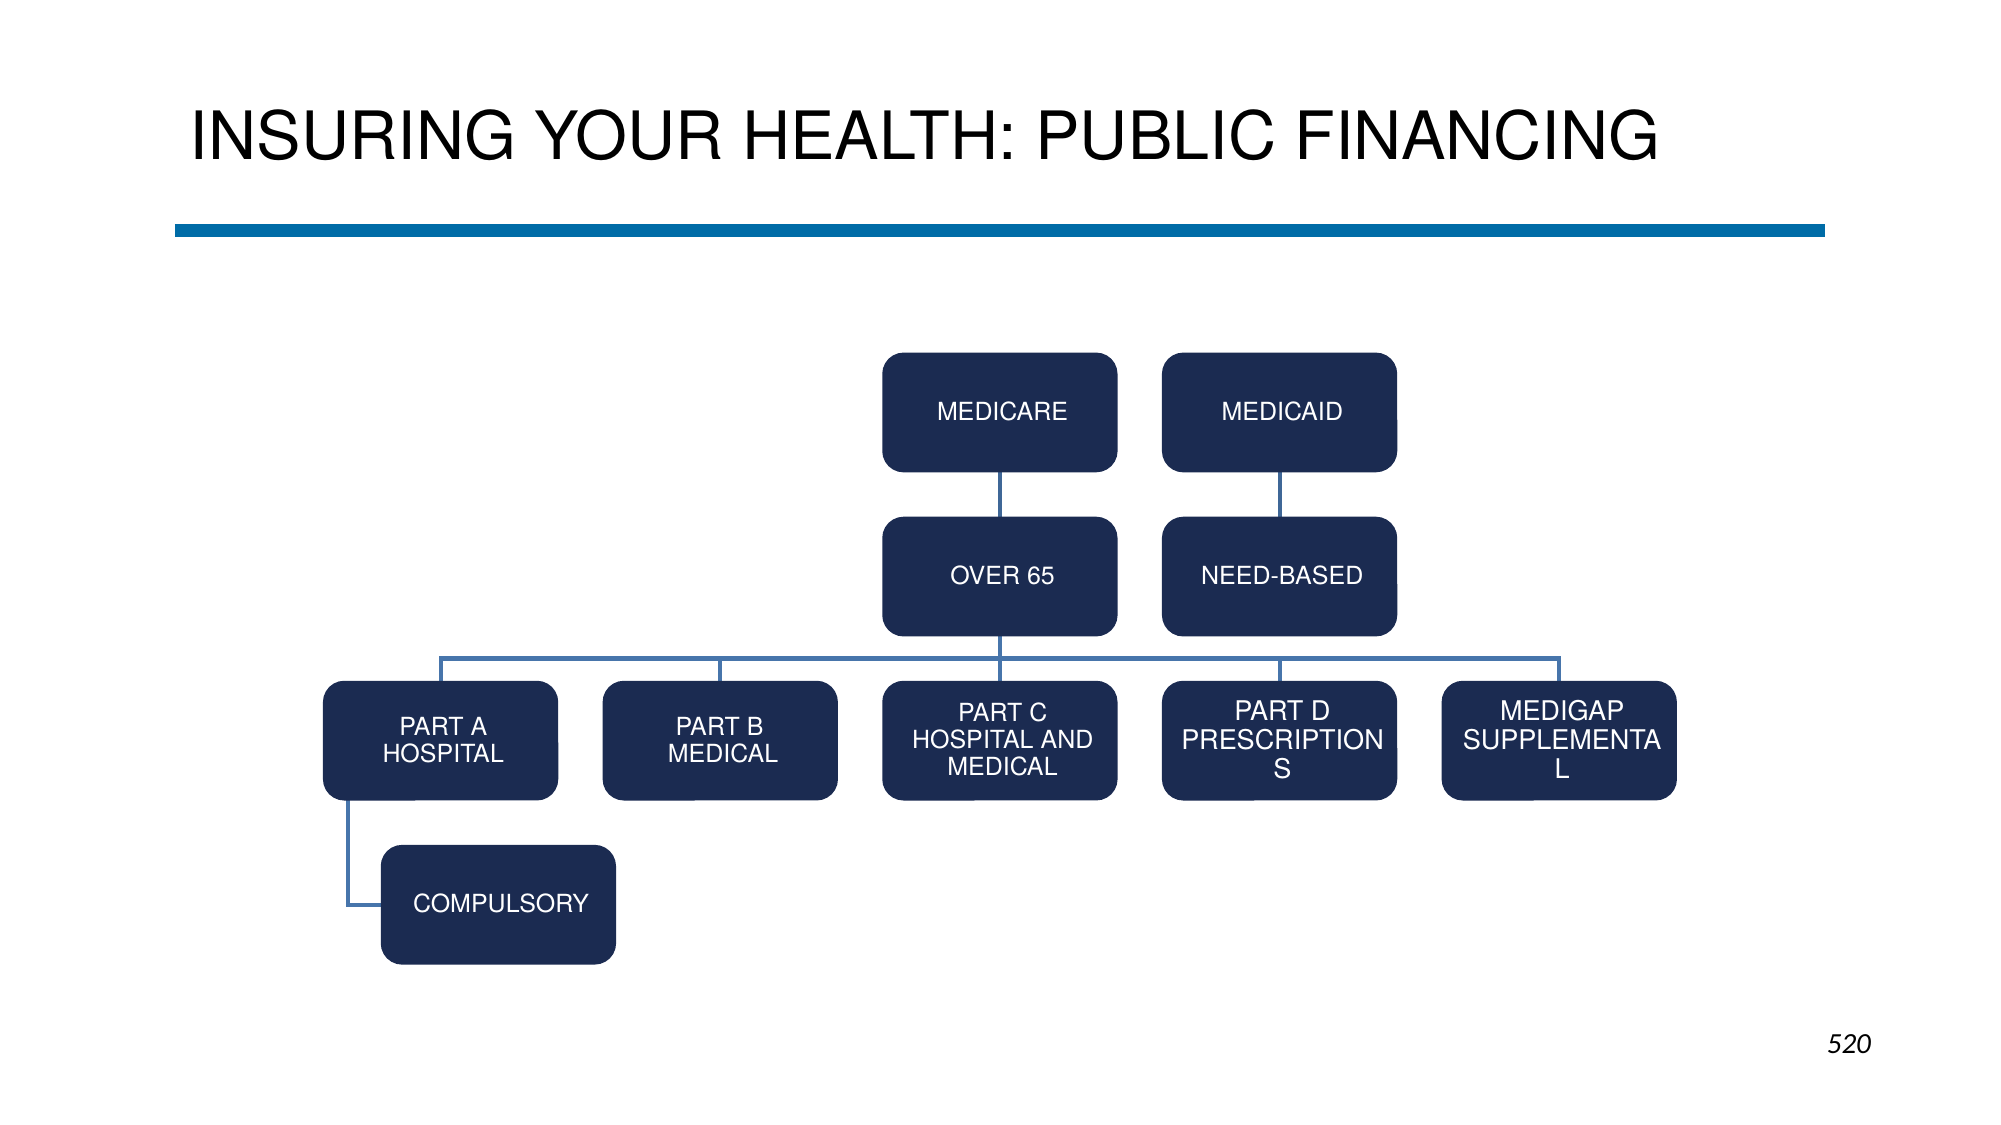

# Insuring Your Health: PUBLIC Financing

Medicare
Over 65
Part A Hospital
compulsory
Part B  Medical
Part C Hospital and Medical
Part D Prescriptions
Medigap Supplemental
Medicaid
Need-based
1-520